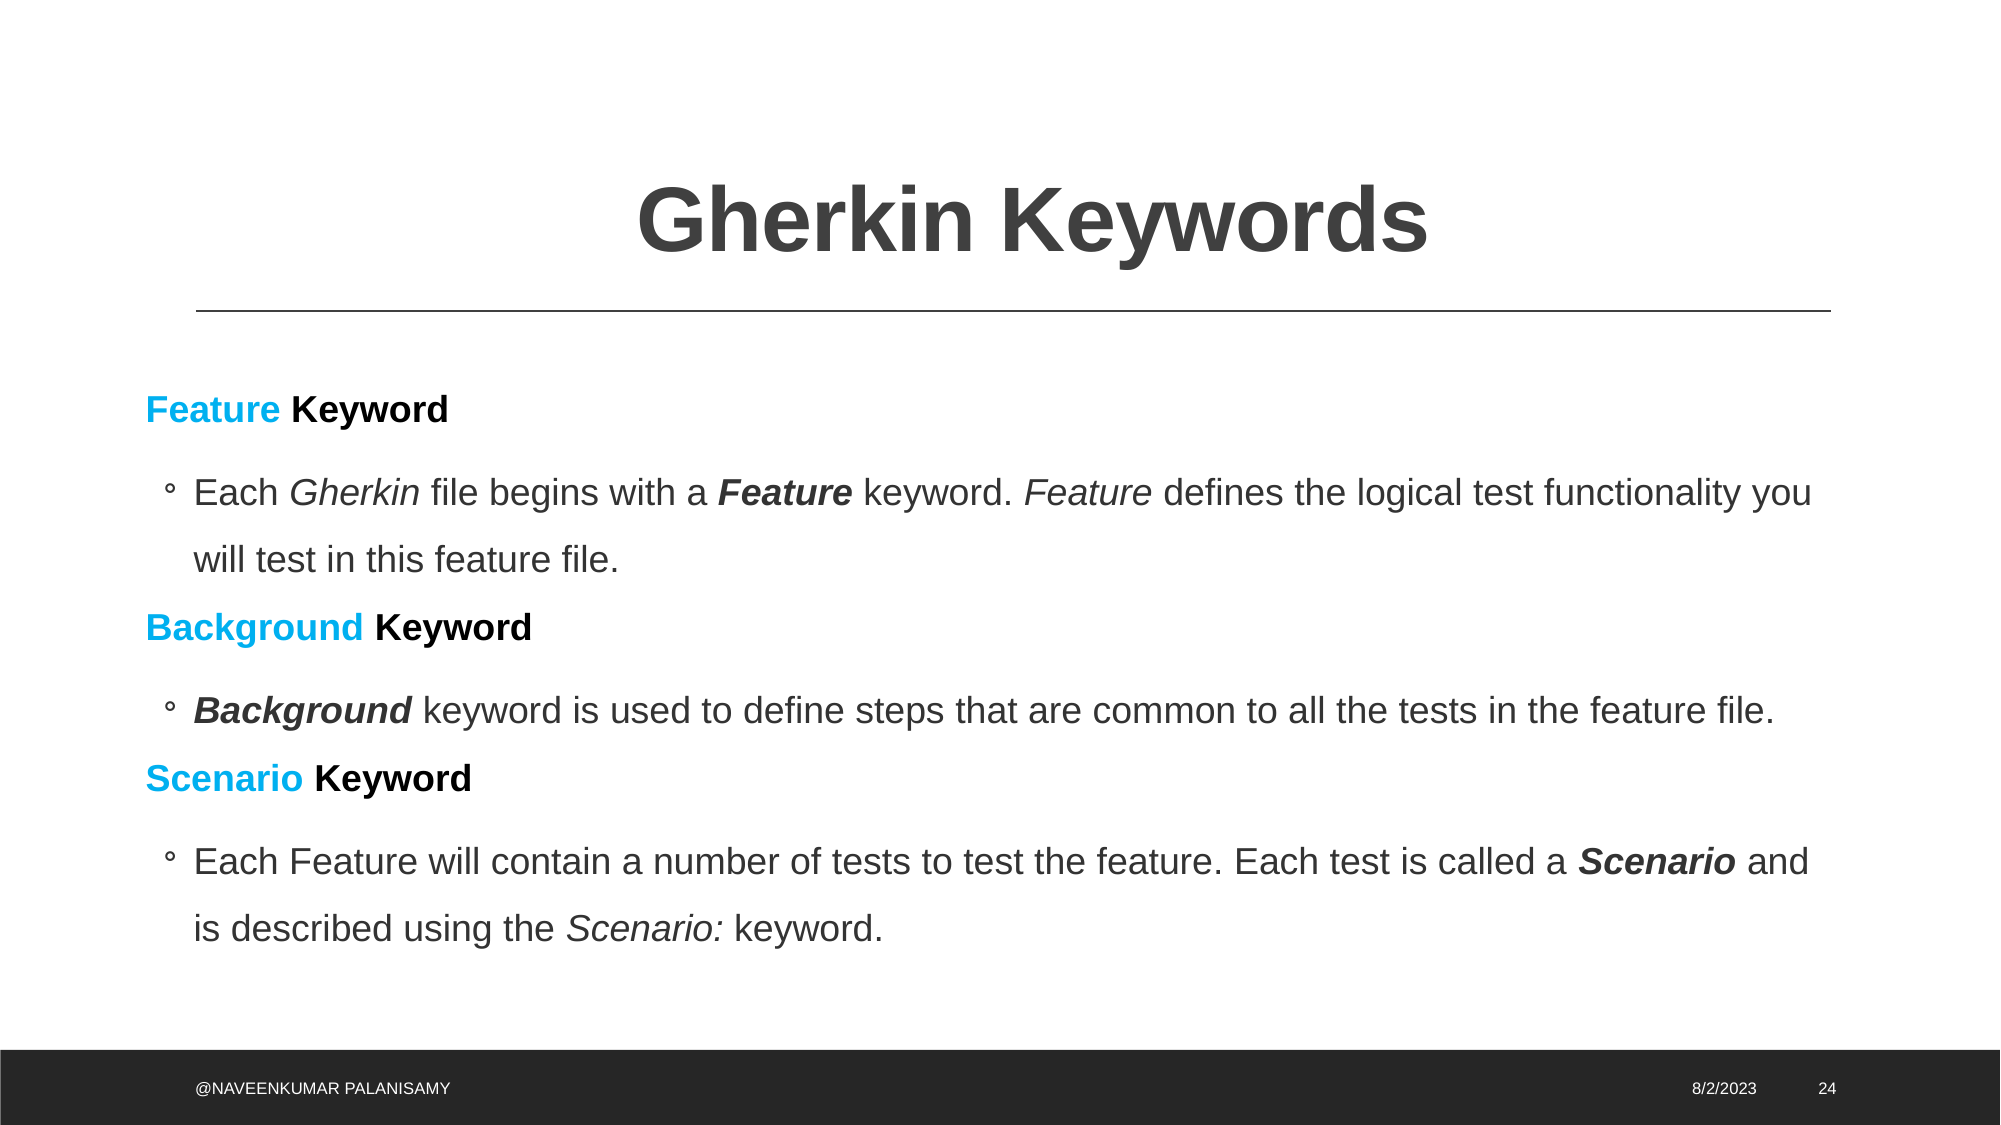

# Gherkin Keywords
Feature Keyword
Each Gherkin file begins with a Feature keyword. Feature defines the logical test functionality you will test in this feature file.
Background Keyword
Background keyword is used to define steps that are common to all the tests in the feature file.
Scenario Keyword
Each Feature will contain a number of tests to test the feature. Each test is called a Scenario and is described using the Scenario: keyword.
@NAVEENKUMAR PALANISAMY
8/2/2023
24